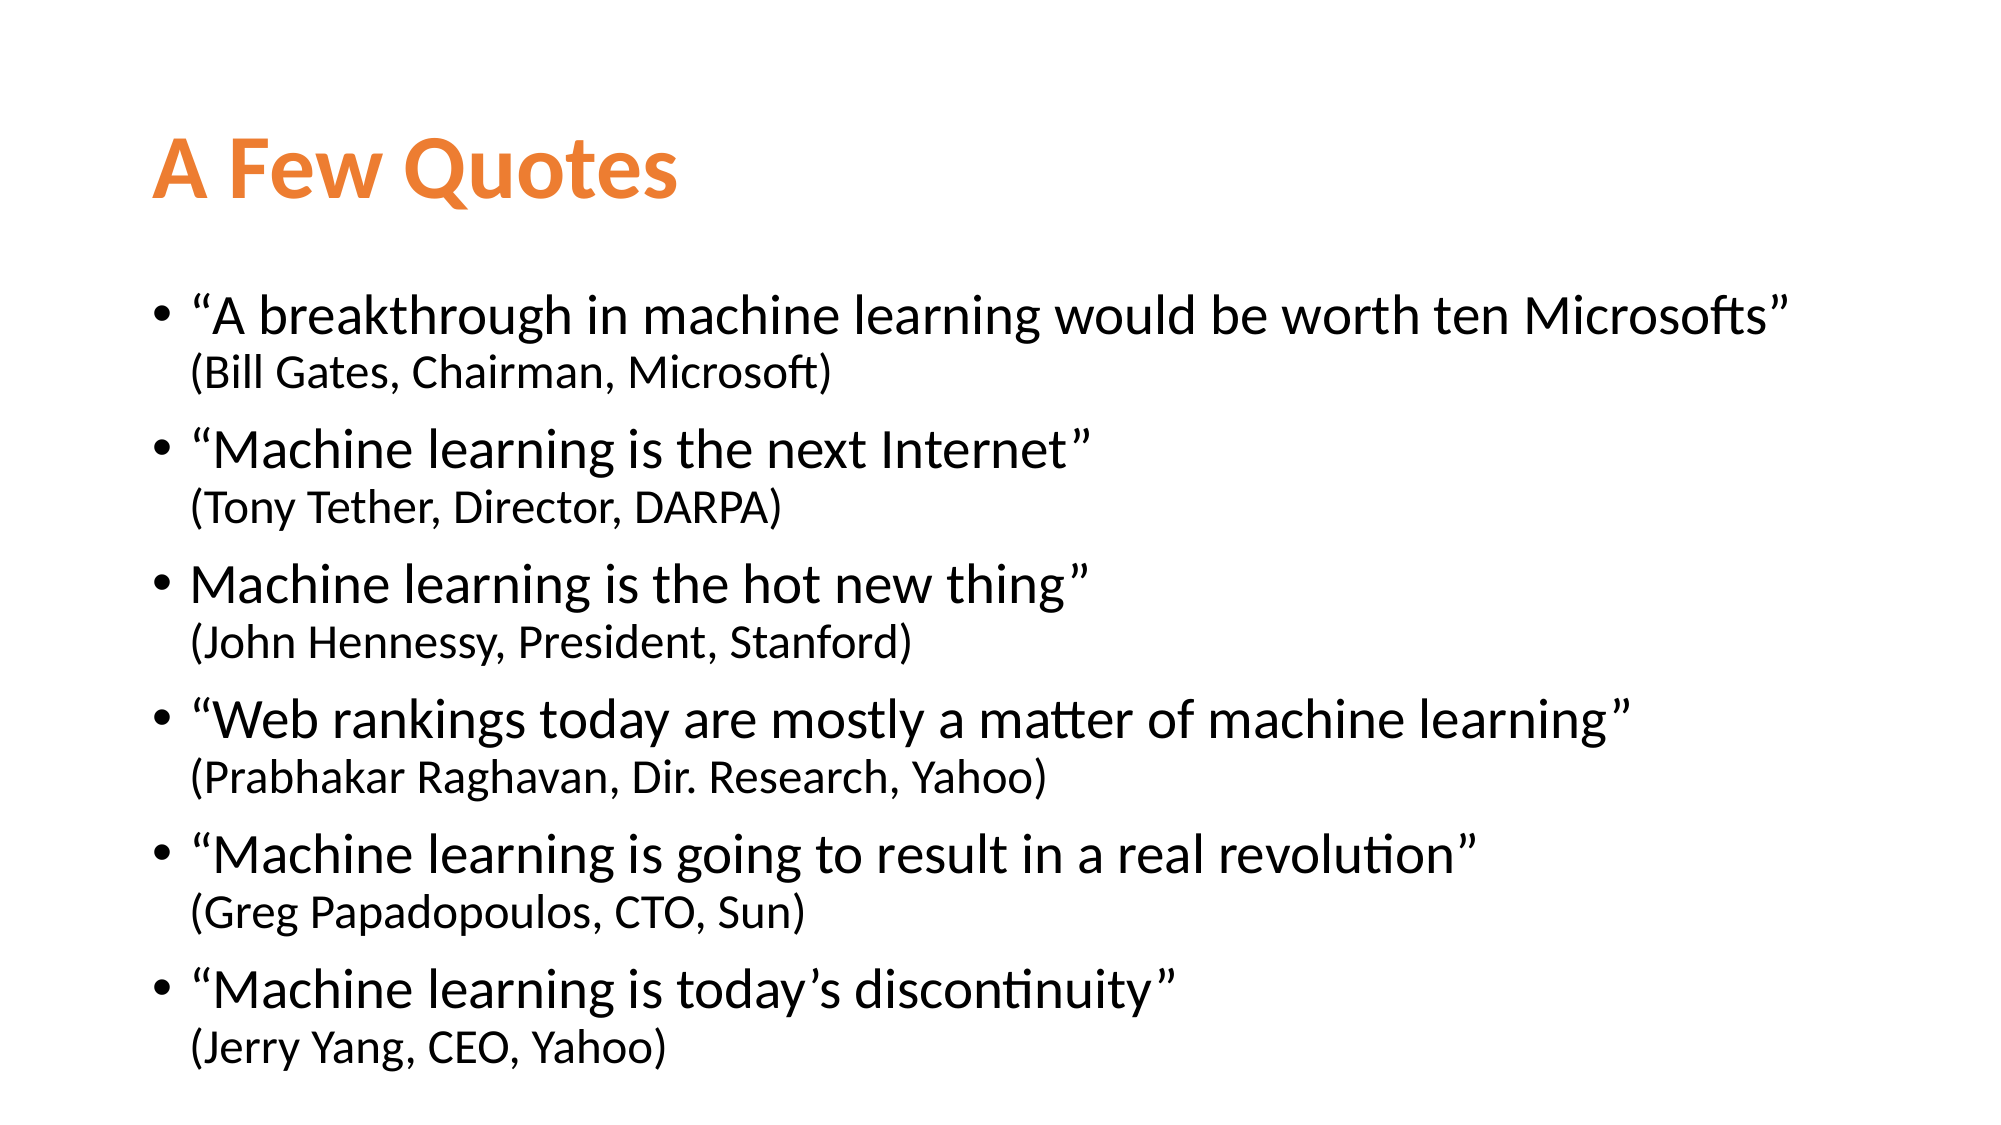

# A Few Quotes
“A breakthrough in machine learning would be worth ten Microsofts”
(Bill Gates, Chairman, Microsoft)
“Machine learning is the next Internet”
(Tony Tether, Director, DARPA)
Machine learning is the hot new thing”
(John Hennessy, President, Stanford)
“Web rankings today are mostly a matter of machine learning”
(Prabhakar Raghavan, Dir. Research, Yahoo)
“Machine learning is going to result in a real revolution”
(Greg Papadopoulos, CTO, Sun)
“Machine learning is today’s discontinuity”
(Jerry Yang, CEO, Yahoo)